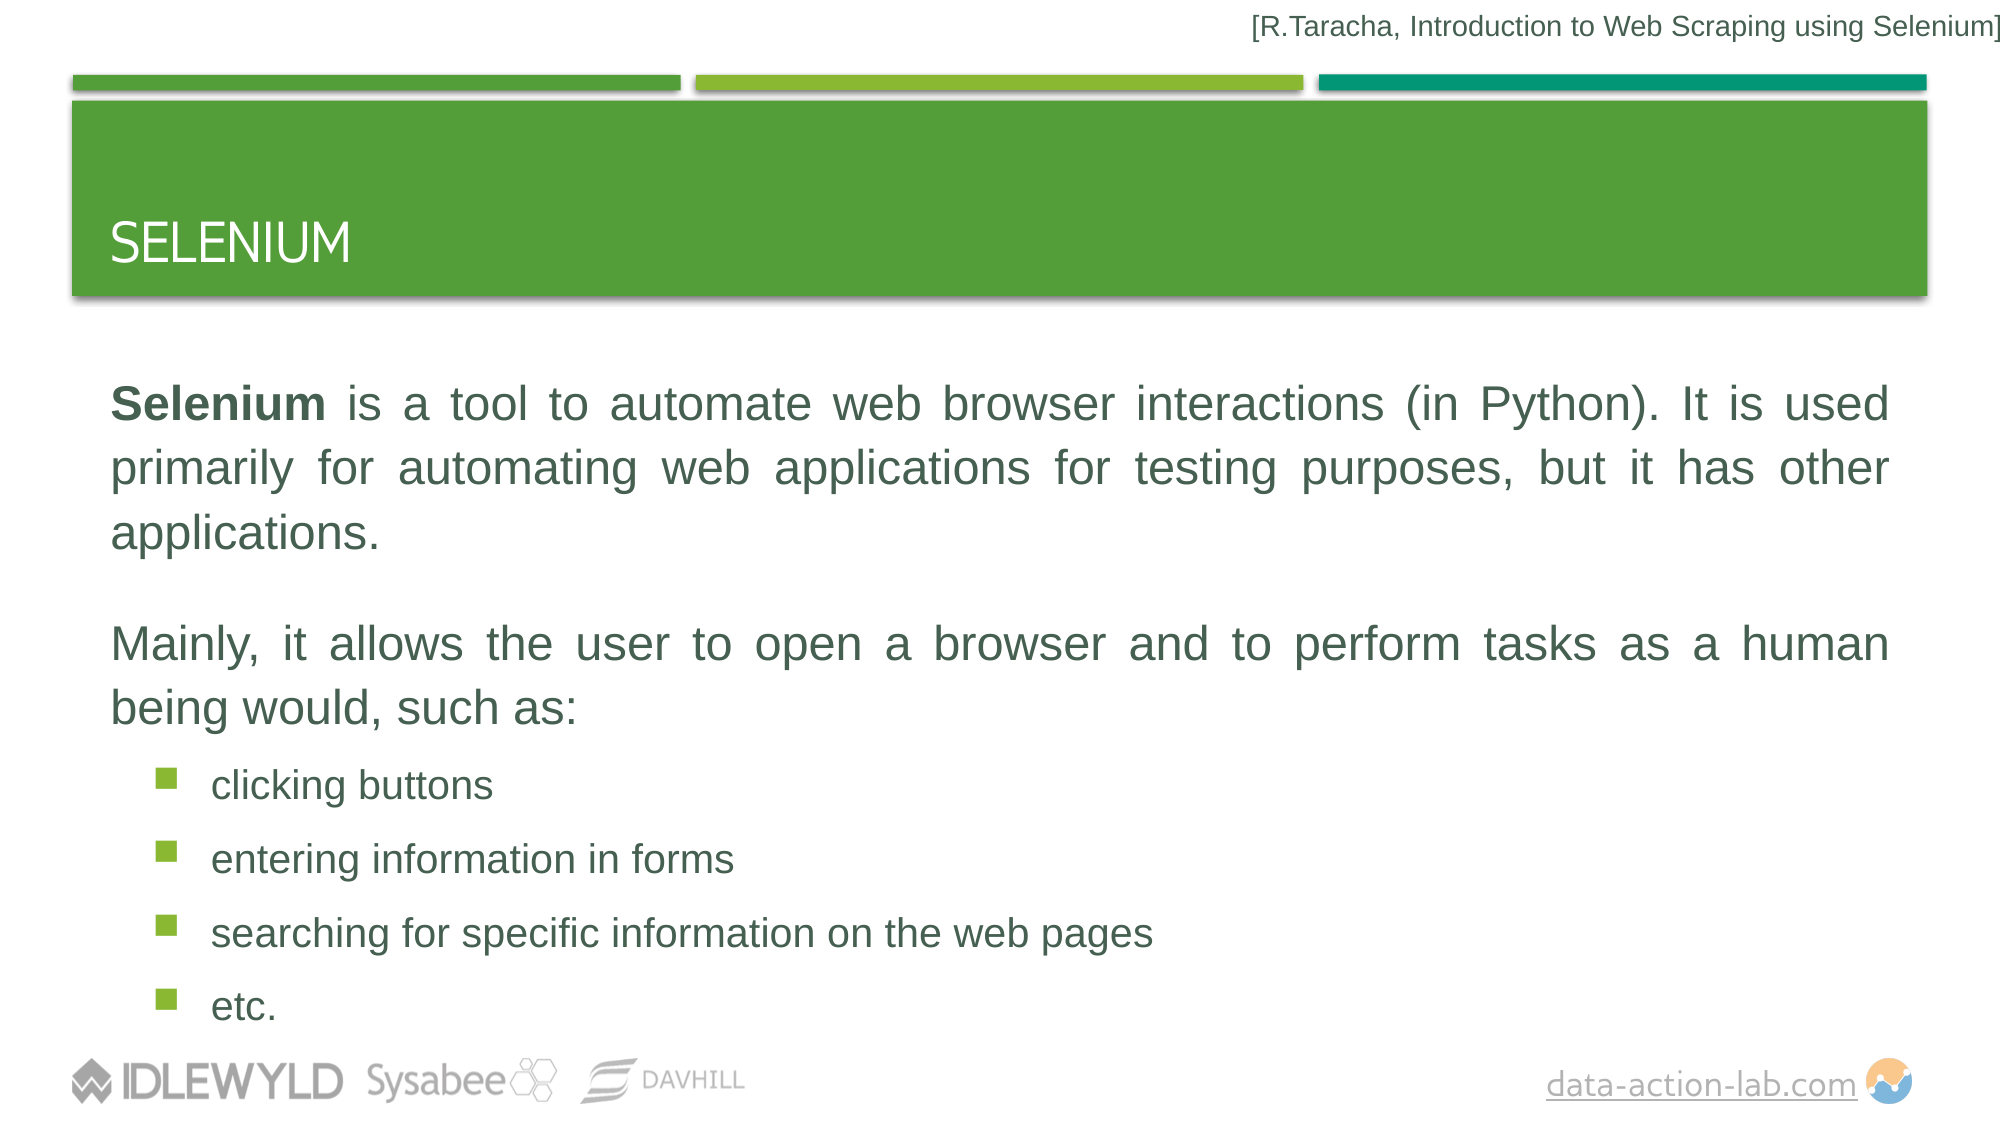

[R.Taracha, Introduction to Web Scraping using Selenium]
# Selenium
Selenium is a tool to automate web browser interactions (in Python). It is used primarily for automating web applications for testing purposes, but it has other applications.

Mainly, it allows the user to open a browser and to perform tasks as a human being would, such as:
clicking buttons
entering information in forms
searching for specific information on the web pages
etc.